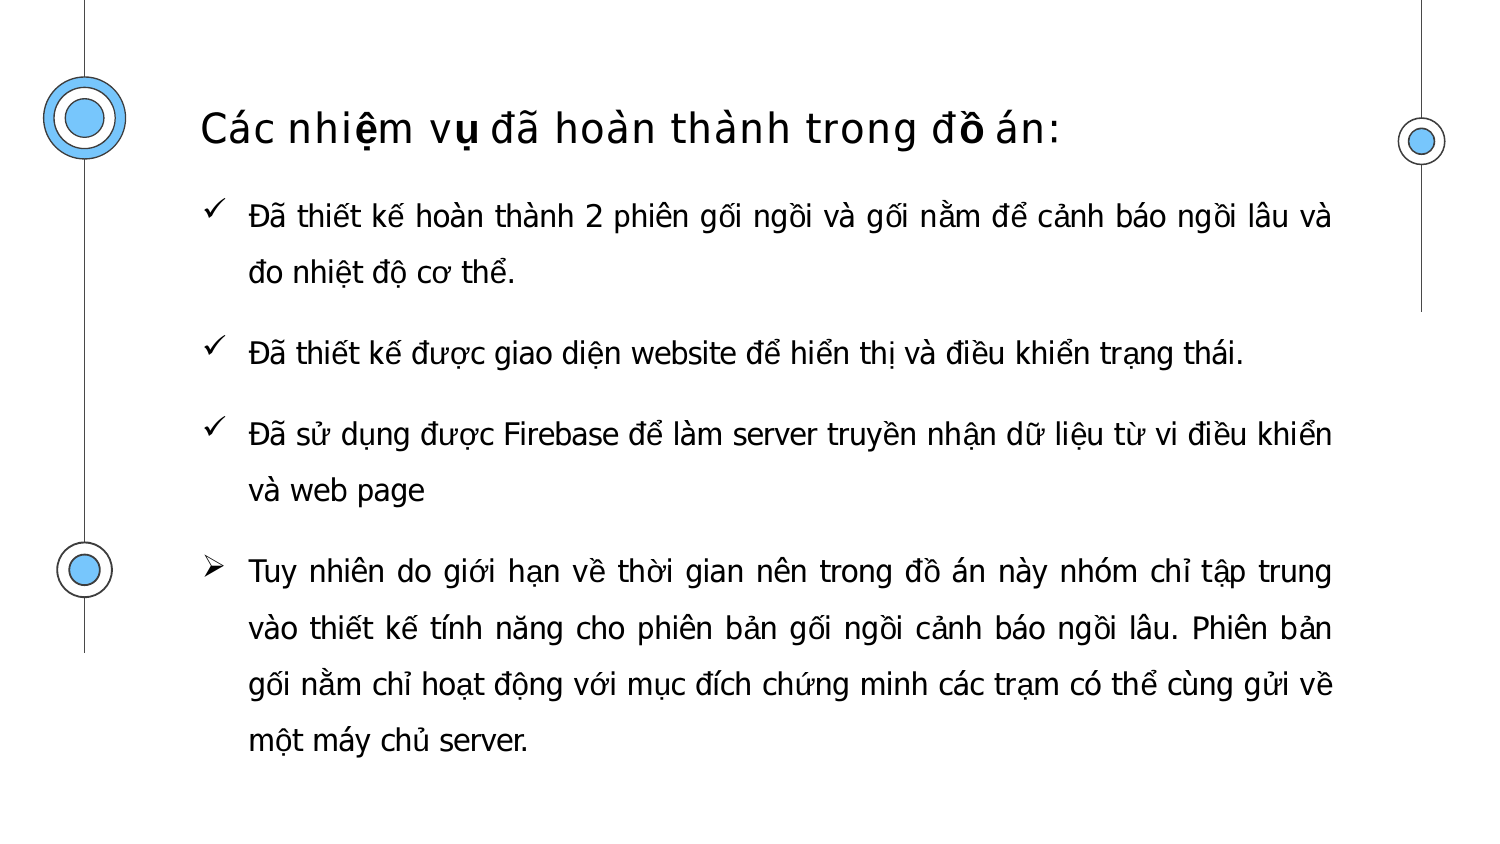

Các nhiệm vụ đã hoàn thành trong đồ án:
Đã thiết kế hoàn thành 2 phiên gối ngồi và gối nằm để cảnh báo ngồi lâu và đo nhiệt độ cơ thể.
Đã thiết kế được giao diện website để hiển thị và điều khiển trạng thái.
Đã sử dụng được Firebase để làm server truyền nhận dữ liệu từ vi điều khiển và web page
Tuy nhiên do giới hạn về thời gian nên trong đồ án này nhóm chỉ tập trung vào thiết kế tính năng cho phiên bản gối ngồi cảnh báo ngồi lâu. Phiên bản gối nằm chỉ hoạt động với mục đích chứng minh các trạm có thể cùng gửi về một máy chủ server.